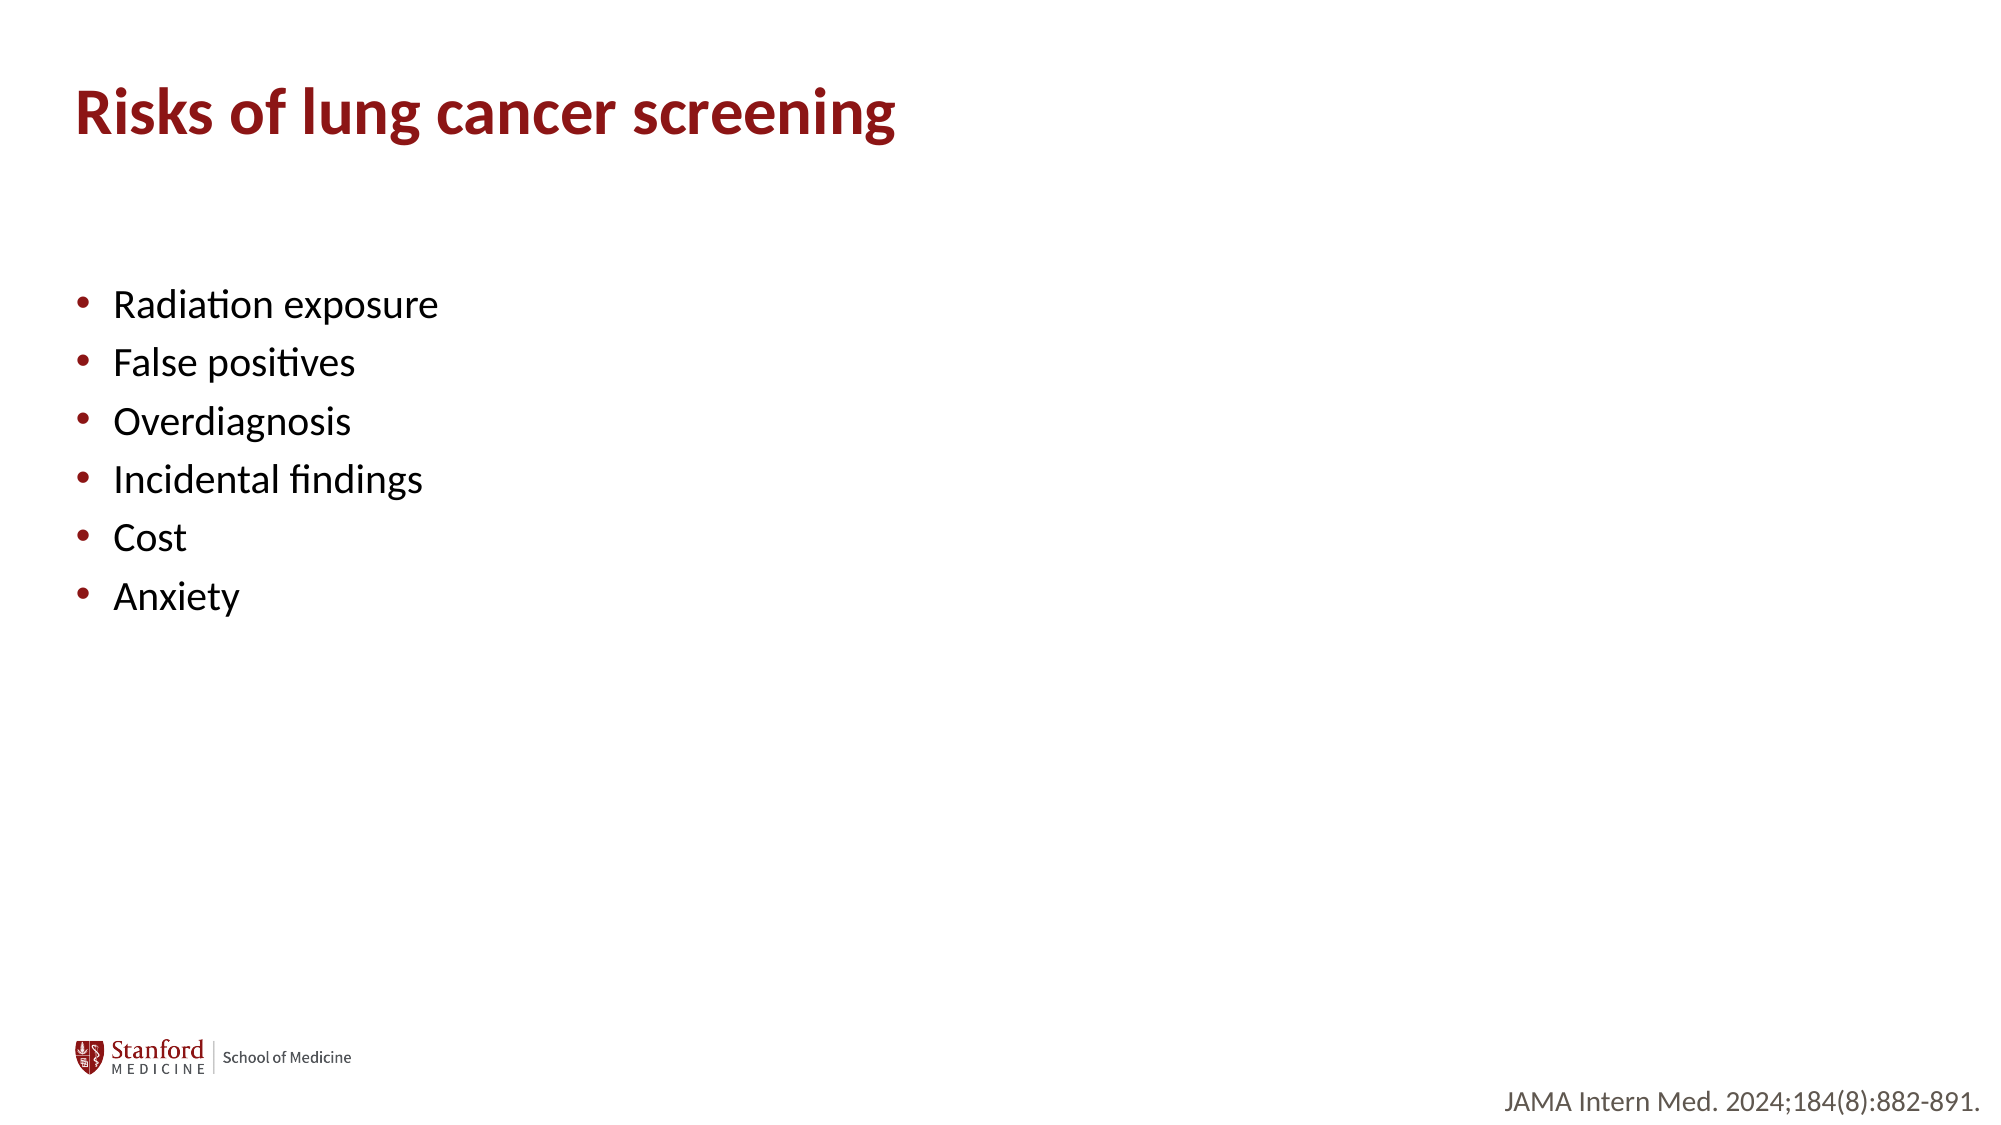

# Risks of lung cancer screening
Radiation exposure
False positives
Overdiagnosis
Incidental findings
Cost
Anxiety

JAMA Intern Med. 2024;184(8):882-891.